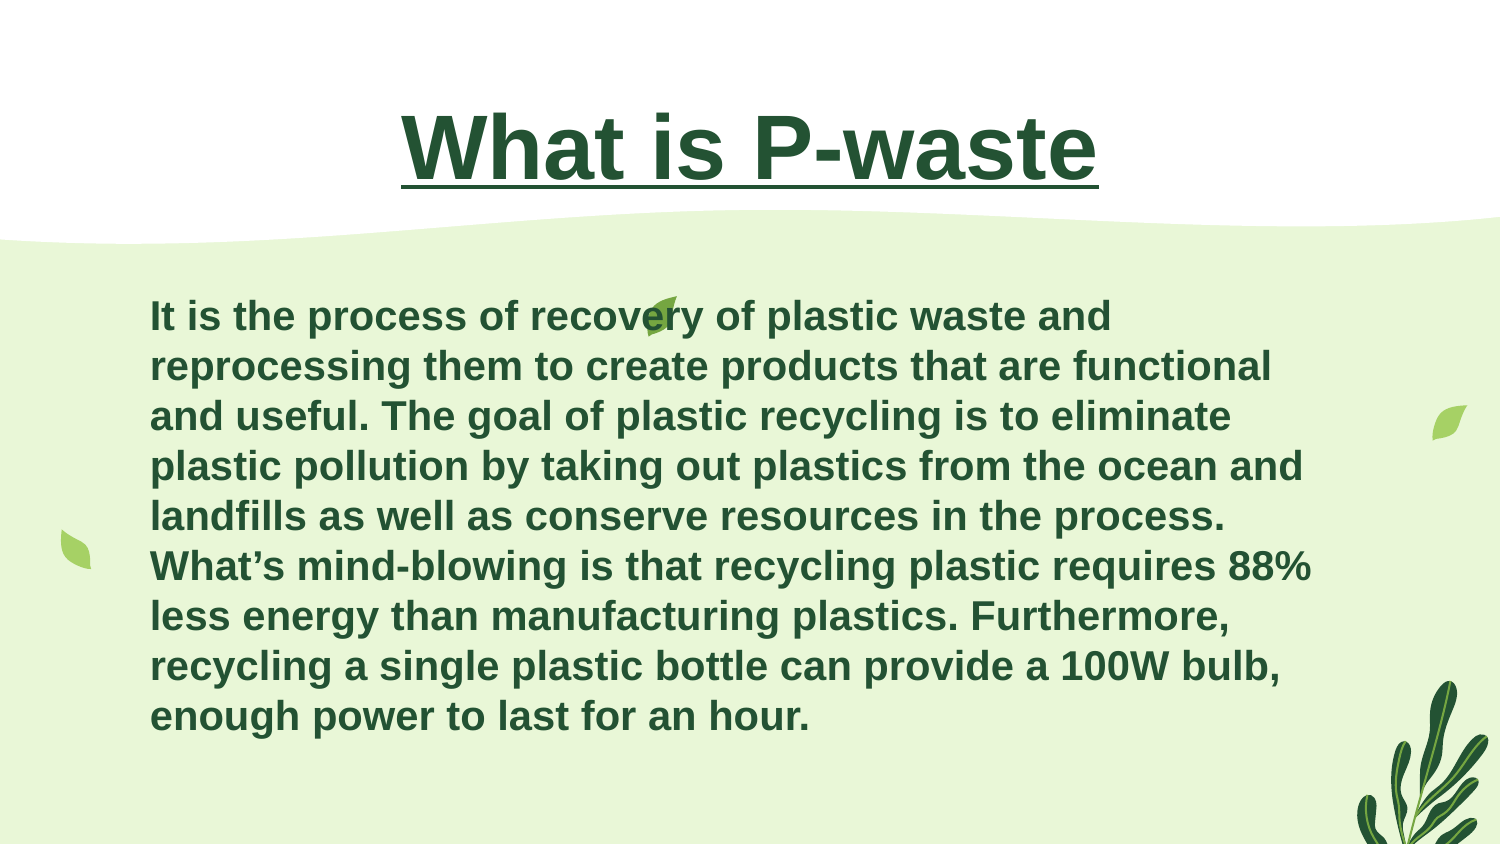

# What is P-waste
It is the process of recovery of plastic waste and reprocessing them to create products that are functional and useful. The goal of plastic recycling is to eliminate plastic pollution by taking out plastics from the ocean and landfills as well as conserve resources in the process. What’s mind-blowing is that recycling plastic requires 88% less energy than manufacturing plastics. Furthermore, recycling a single plastic bottle can provide a 100W bulb, enough power to last for an hour.